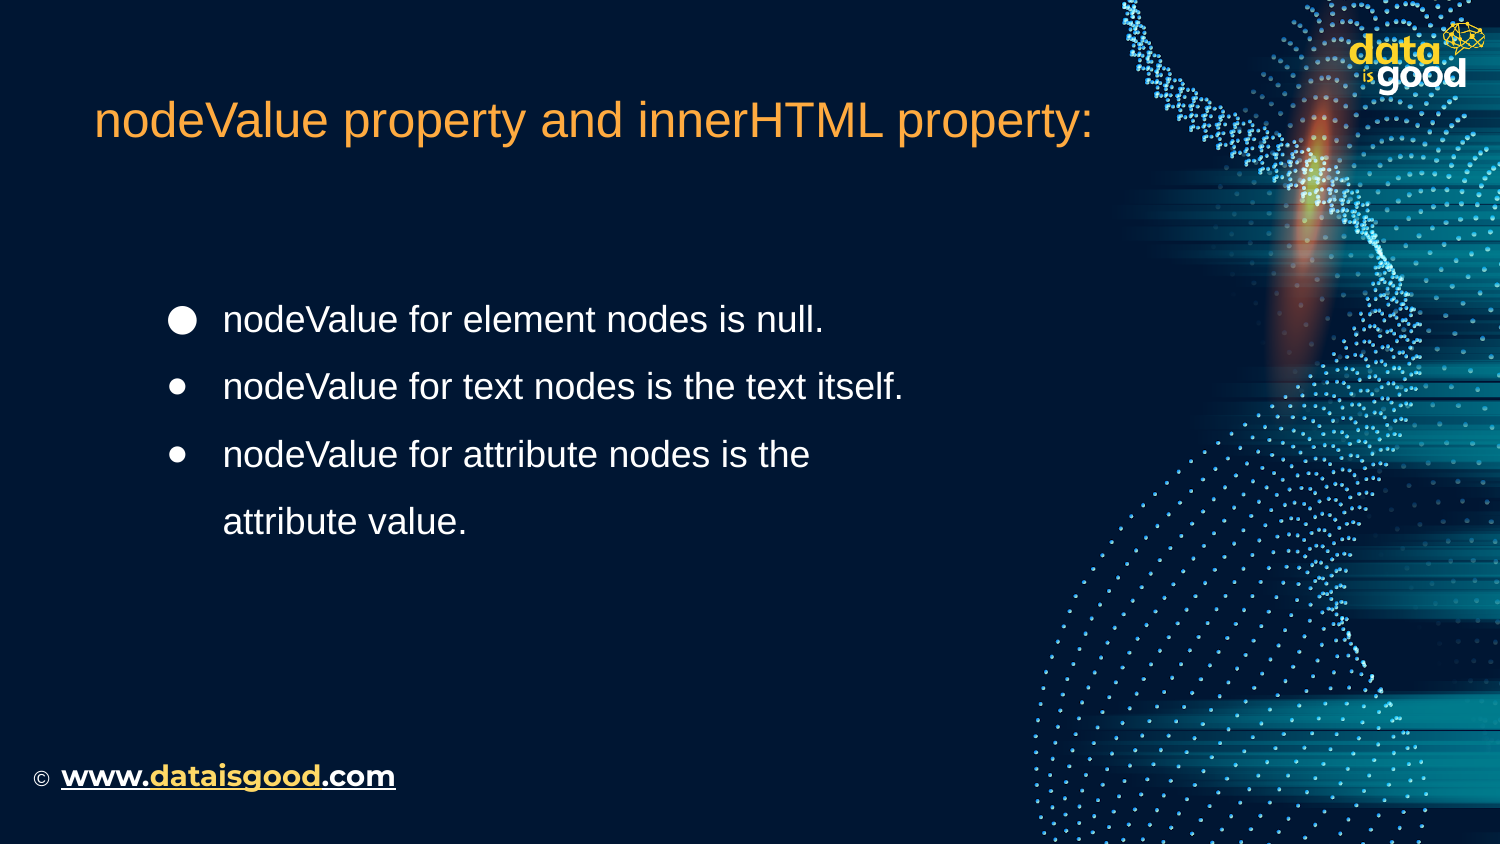

# nodeValue property and innerHTML property:
nodeValue for element nodes is null.
nodeValue for text nodes is the text itself.
nodeValue for attribute nodes is the attribute value.